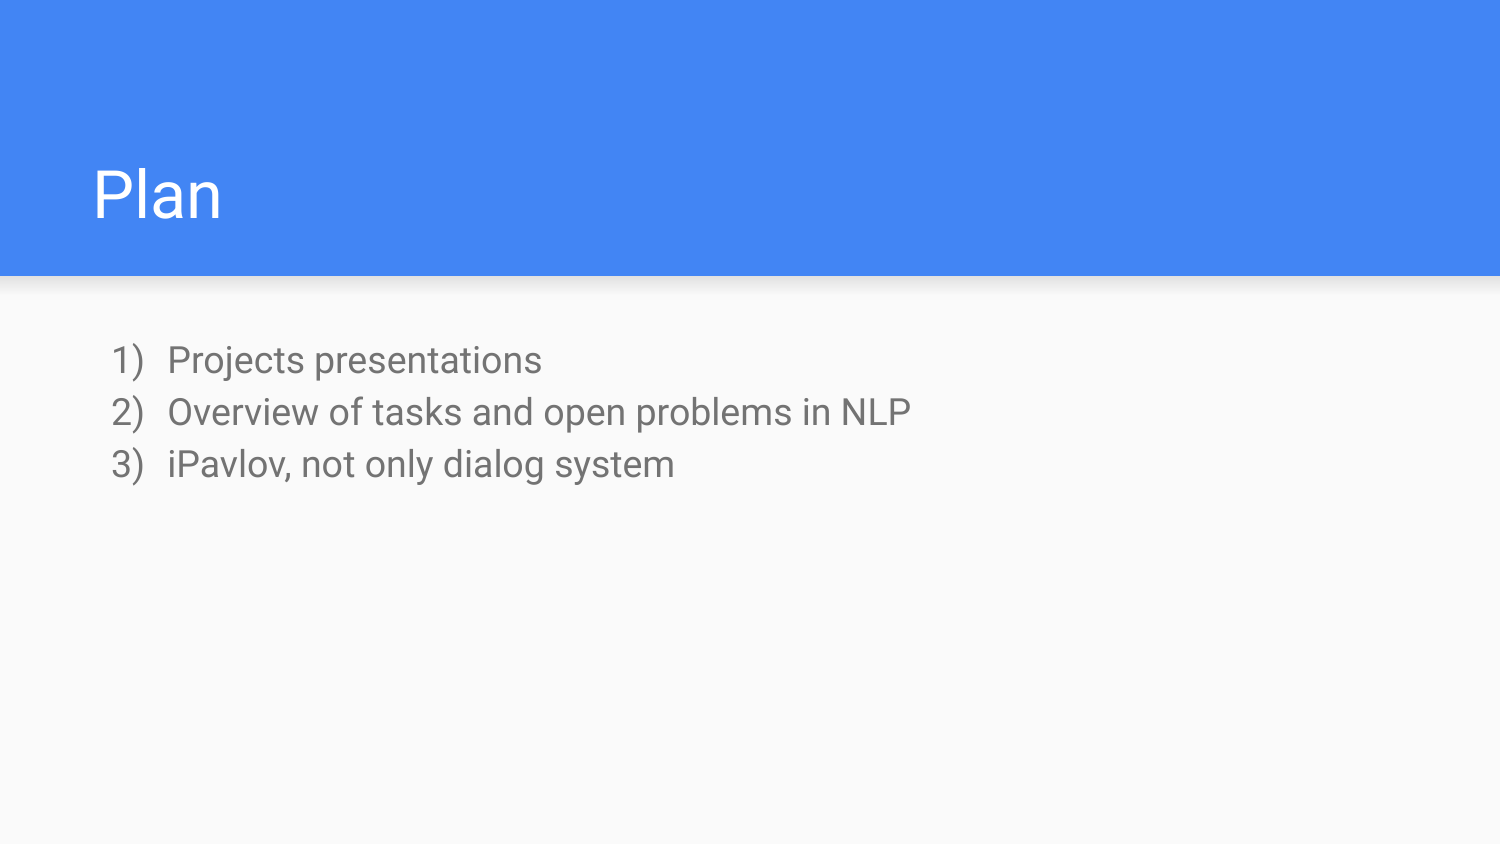

# Plan
Projects presentations
Overview of tasks and open problems in NLP
iPavlov, not only dialog system